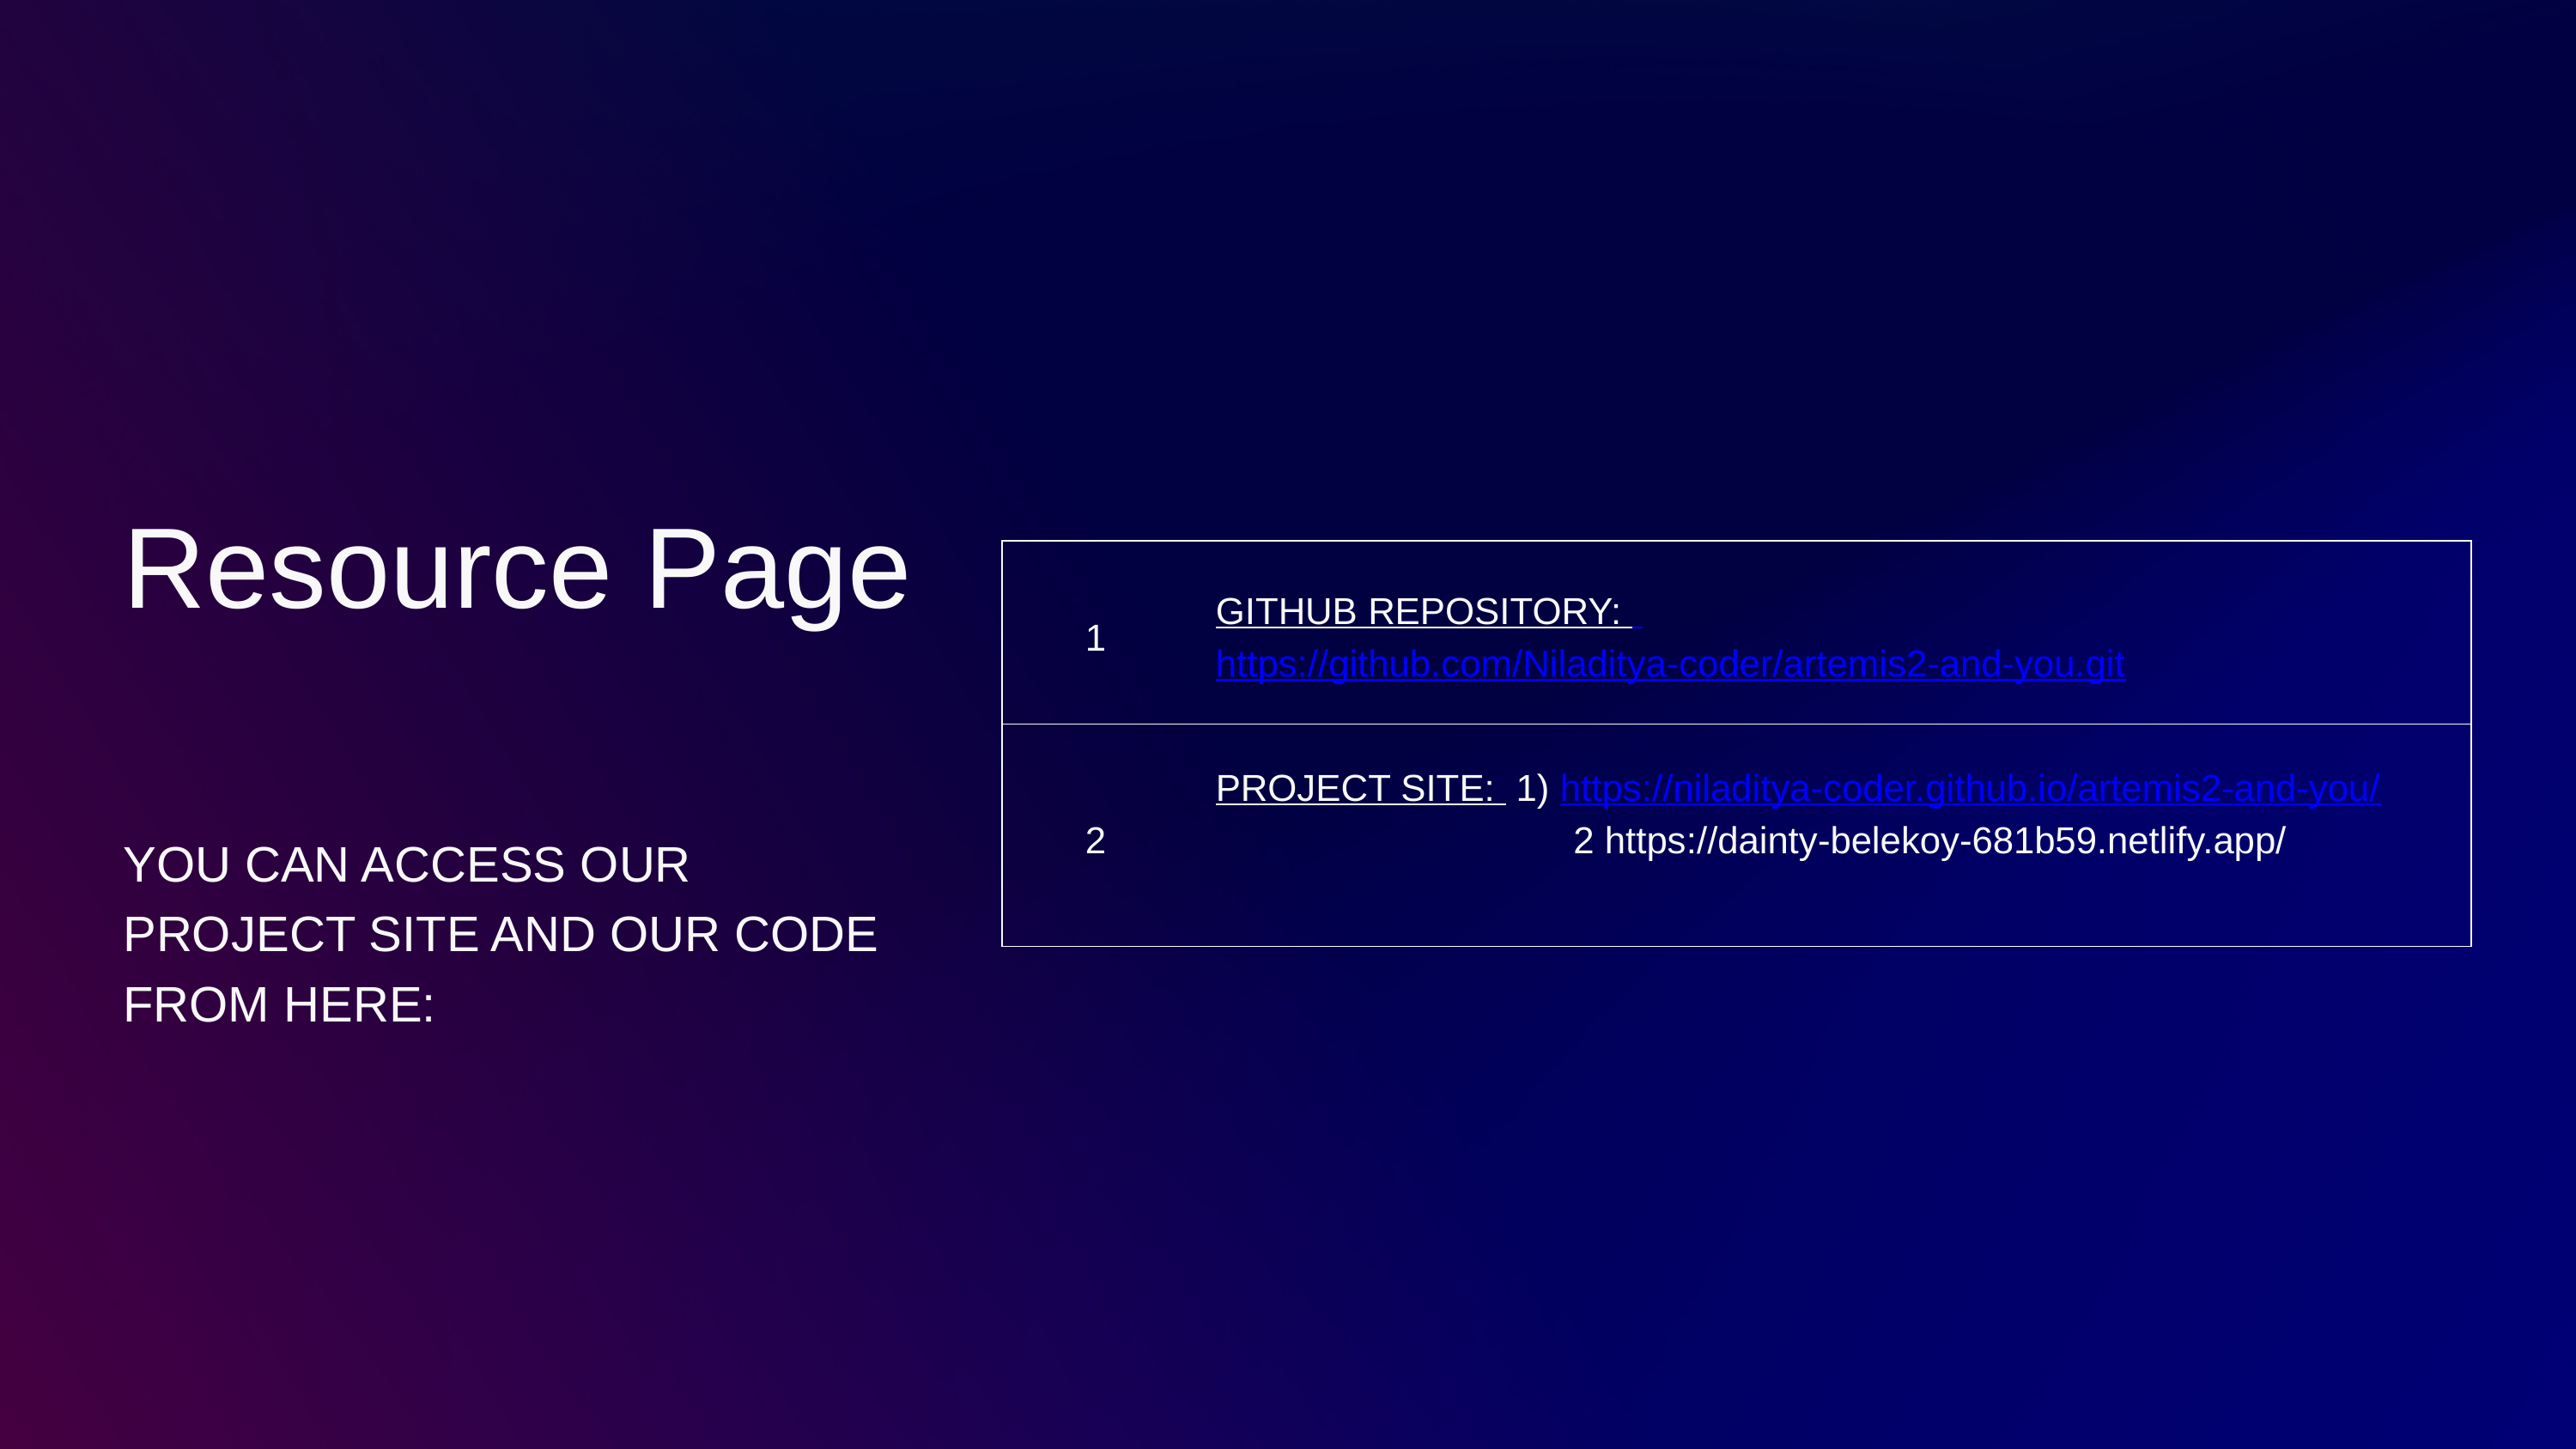

Resource Page
YOU CAN ACCESS OUR PROJECT SITE AND OUR CODE FROM HERE:
| 1 | GITHUB REPOSITORY: https://github.com/Niladitya-coder/artemis2-and-you.git |
| --- | --- |
| 2 | PROJECT SITE: 1) https://niladitya-coder.github.io/artemis2-and-you/ 2 https://dainty-belekoy-681b59.netlify.app/ |